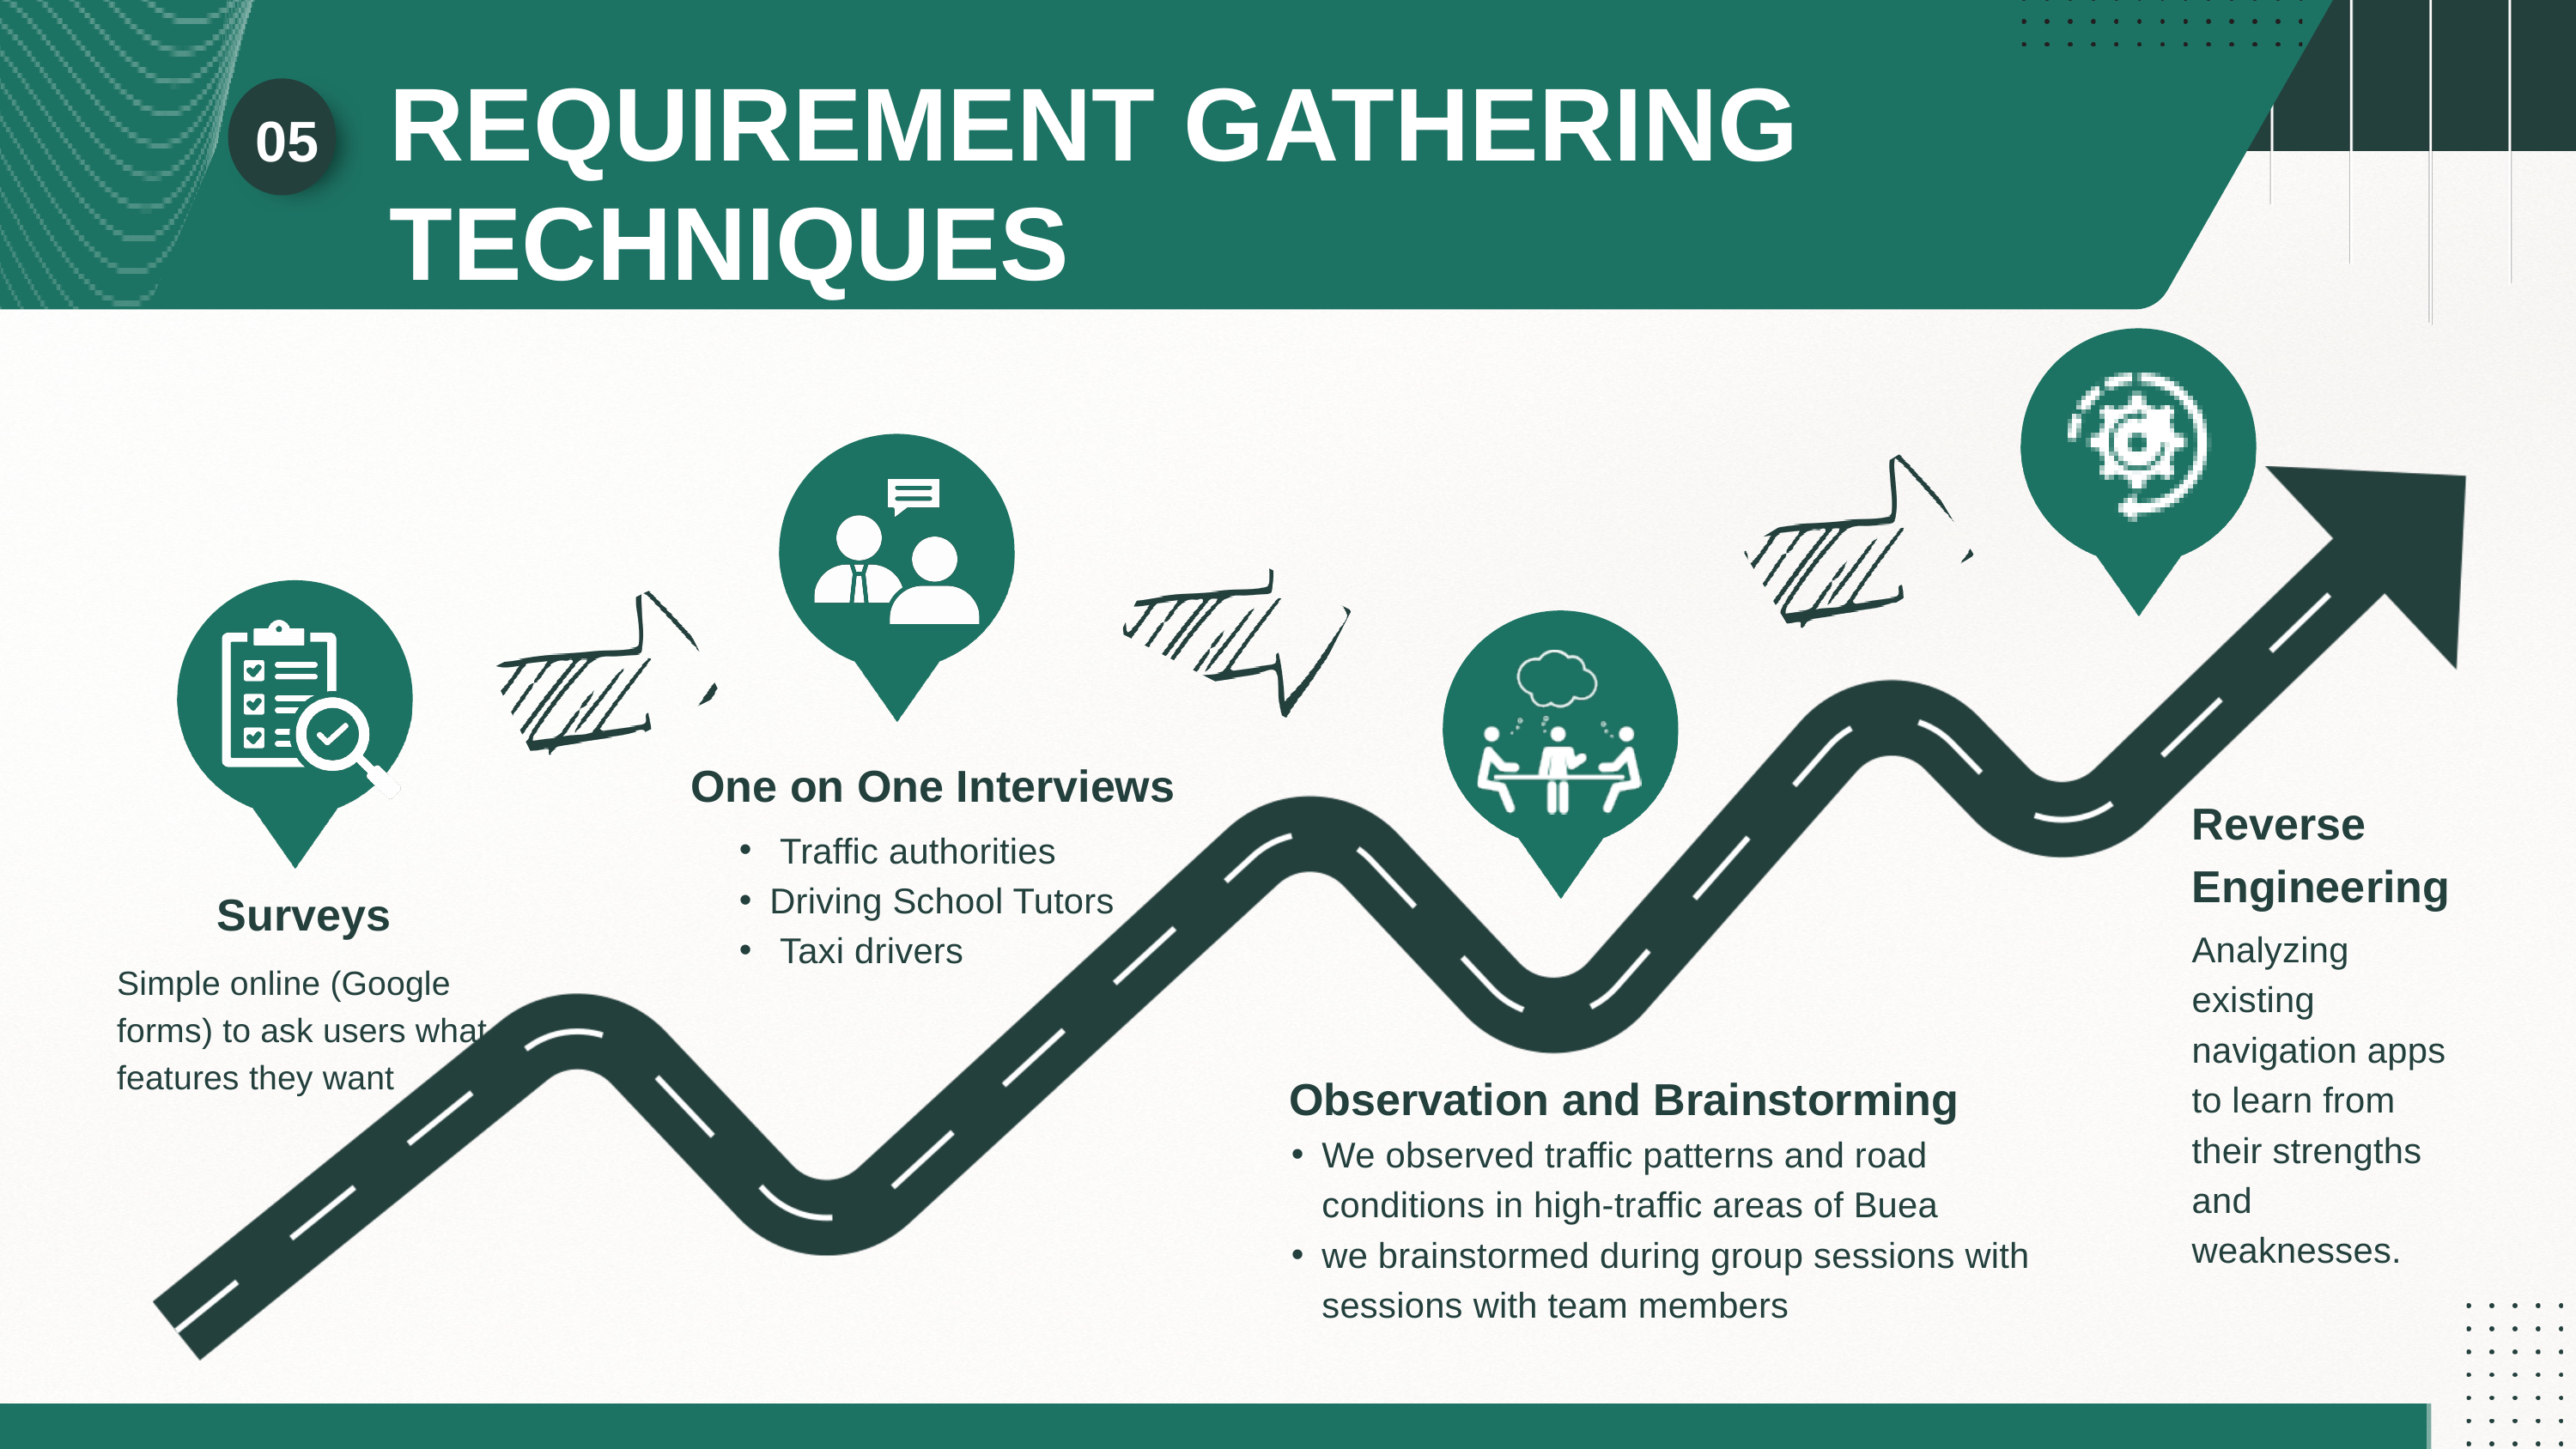

REQUIREMENT GATHERING TECHNIQUES

05

One on One Interviews
Reverse
Engineering
 Traffic authorities
Driving School Tutors
 Taxi drivers
Surveys
Analyzing existing navigation apps to learn from their strengths and weaknesses.
Simple online (Google forms) to ask users what features they want
Observation and Brainstorming
We observed traffic patterns and road conditions in high-traffic areas of Buea
we brainstormed during group sessions with  sessions with team members